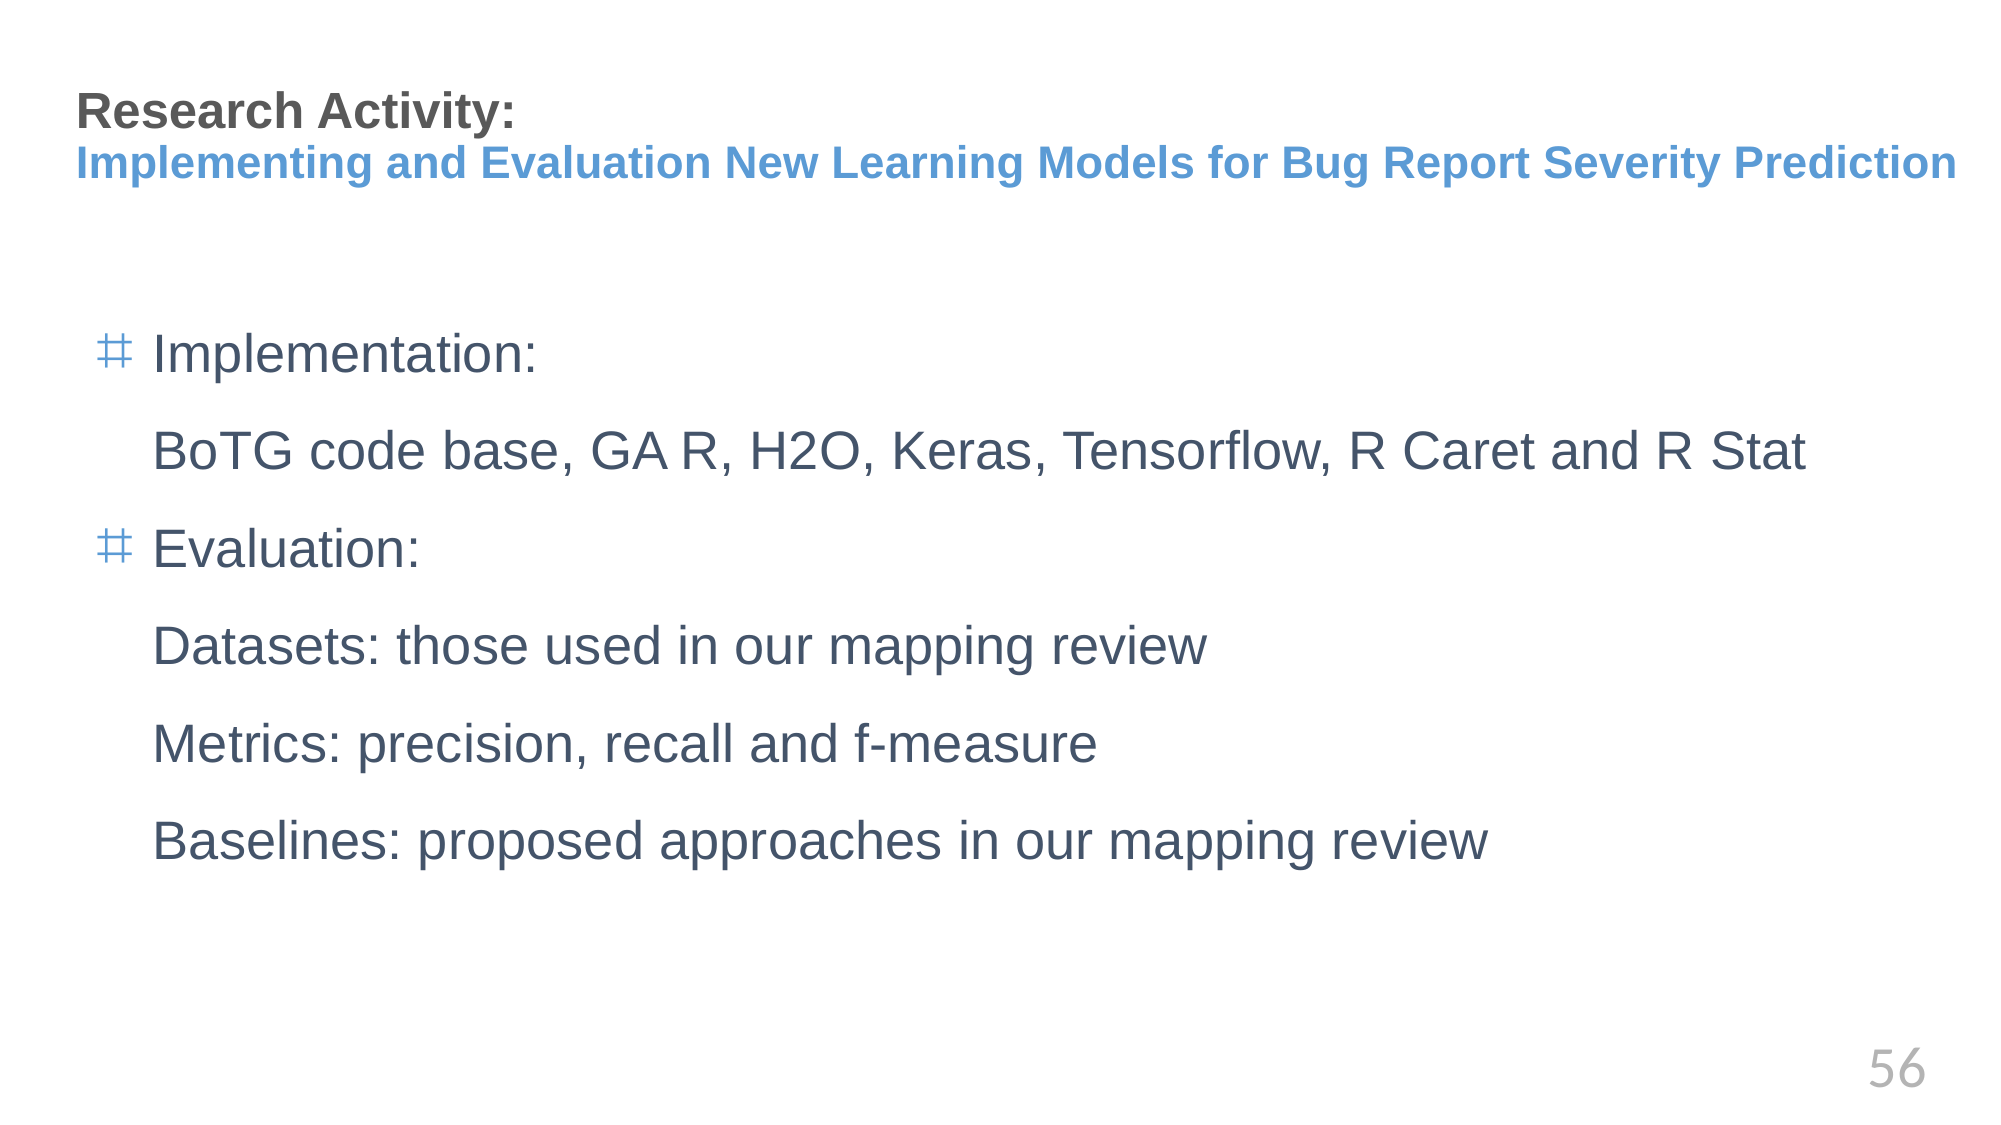

Research Activity:
Implementing and Evaluation New Learning Models for Bug Report Severity Prediction
Implementation:
BoTG code base, GA R, H2O, Keras, Tensorflow, R Caret and R Stat
Evaluation:
Datasets: those used in our mapping review
Metrics: precision, recall and f-measure
Baselines: proposed approaches in our mapping review
56